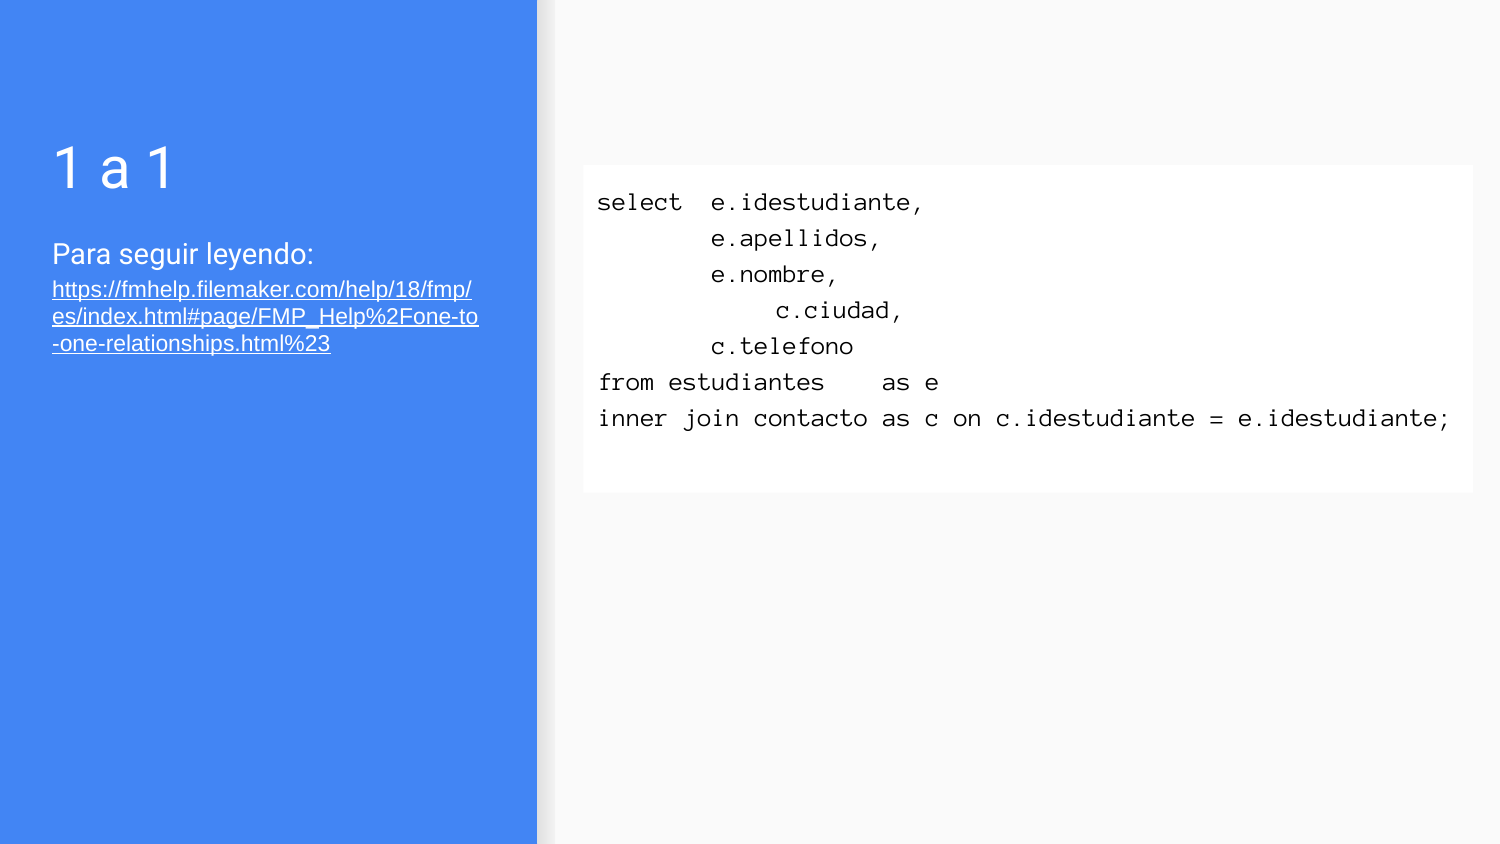

# 1 a 1
select  e.idestudiante,
        e.apellidos,
        e.nombre,
    	  c.ciudad,
        c.telefono
from estudiantes    as e
inner join contacto as c on c.idestudiante = e.idestudiante;

Para seguir leyendo:
https://fmhelp.filemaker.com/help/18/fmp/es/index.html#page/FMP_Help%2Fone-to-one-relationships.html%23